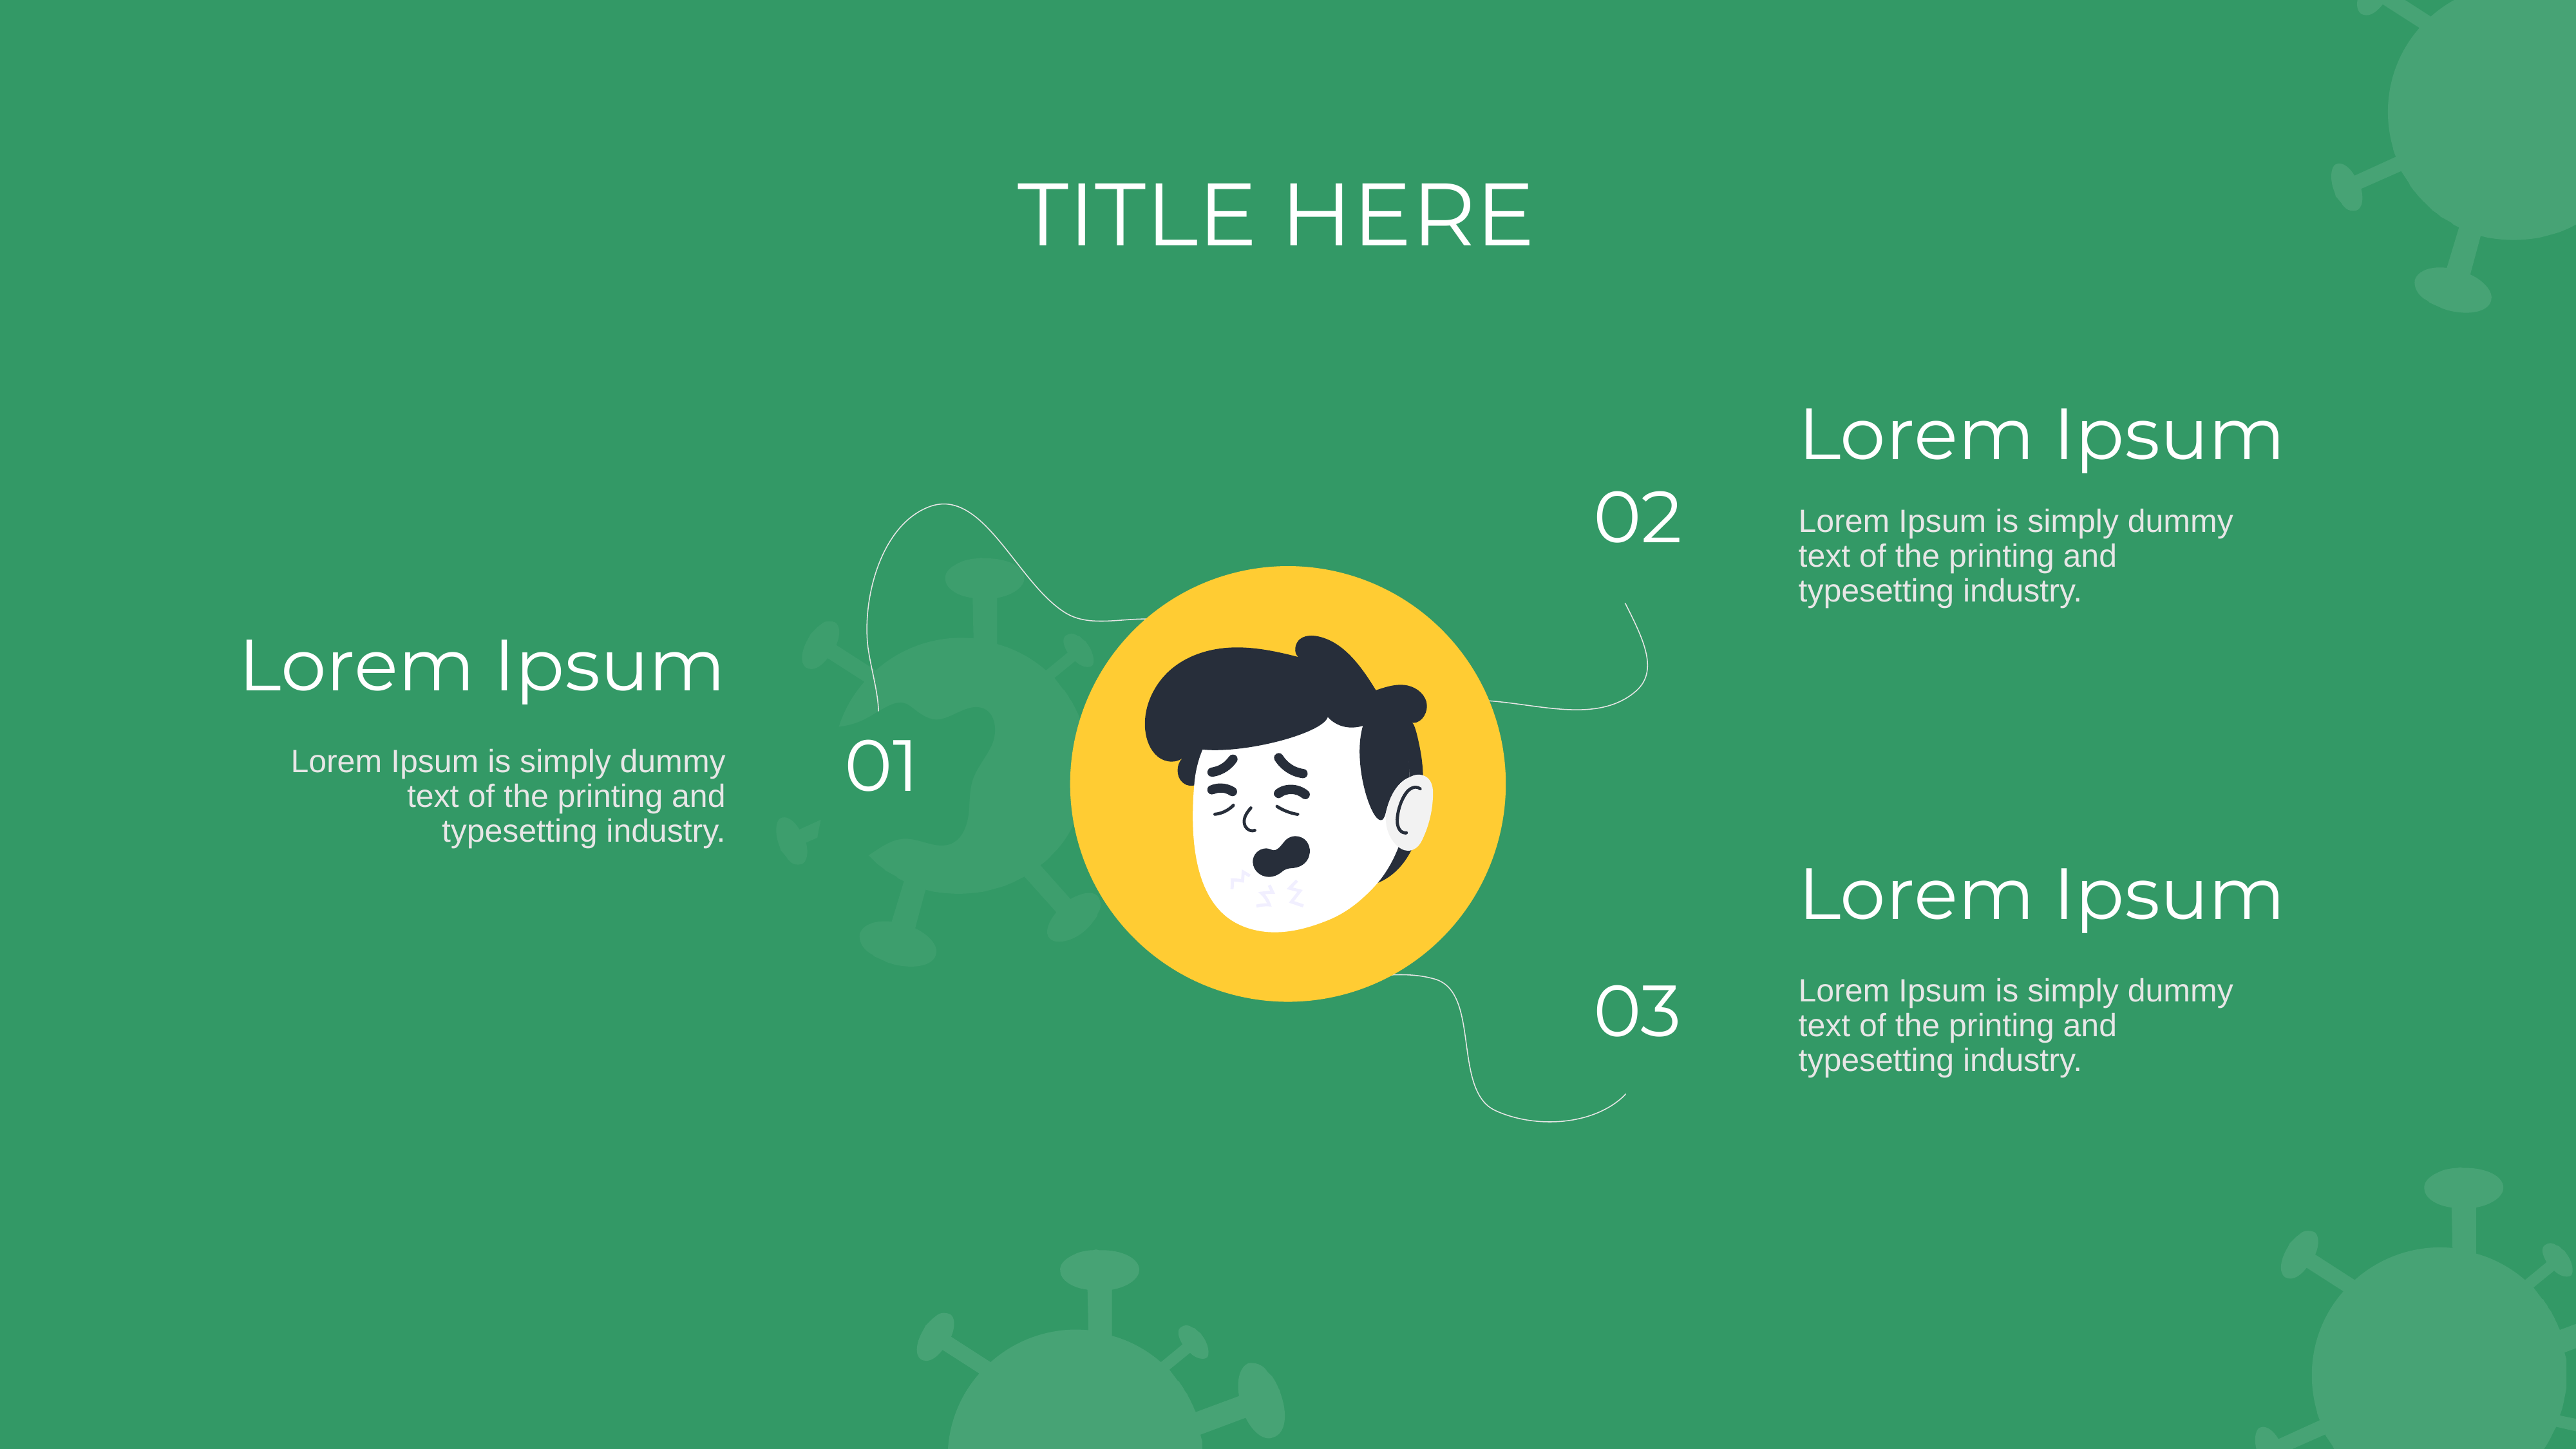

# TITLE HERE
Lorem Ipsum
02

Lorem Ipsum is simply dummy text of the printing and typesetting industry.

Lorem Ipsum

01
Lorem Ipsum is simply dummy text of the printing and typesetting industry.
Lorem Ipsum

03
Lorem Ipsum is simply dummy text of the printing and typesetting industry.